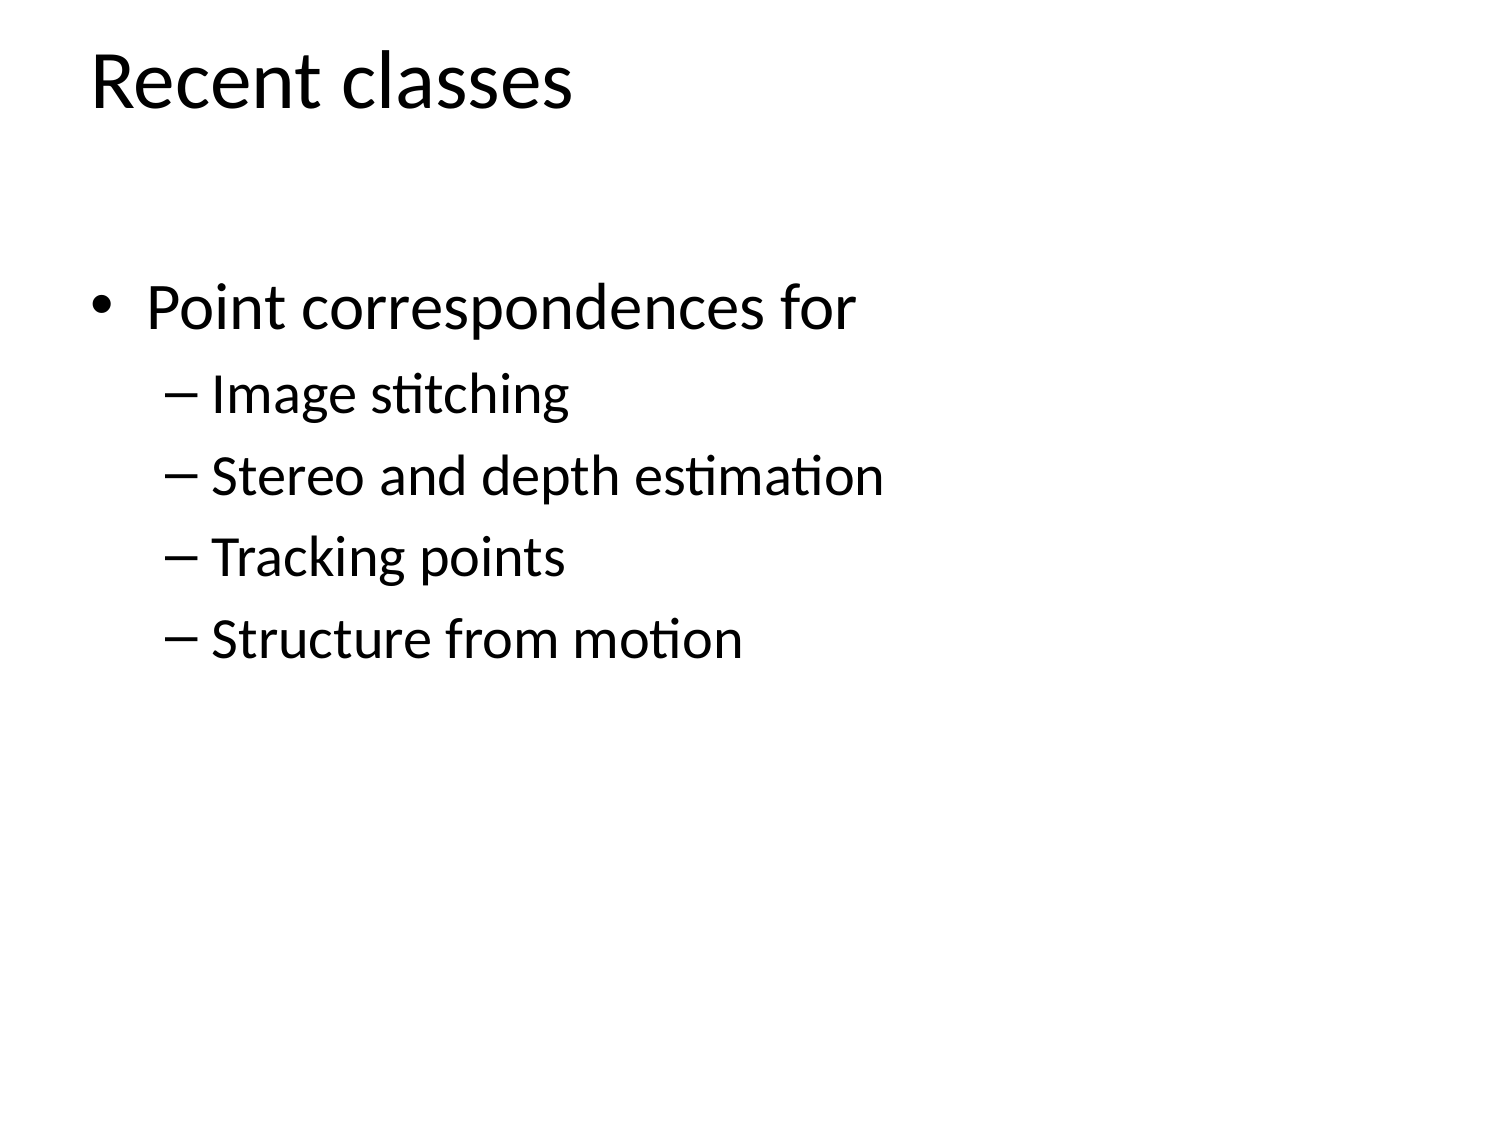

# Recent classes

Point correspondences for
Image stitching
Stereo and depth estimation
Tracking points
Structure from motion